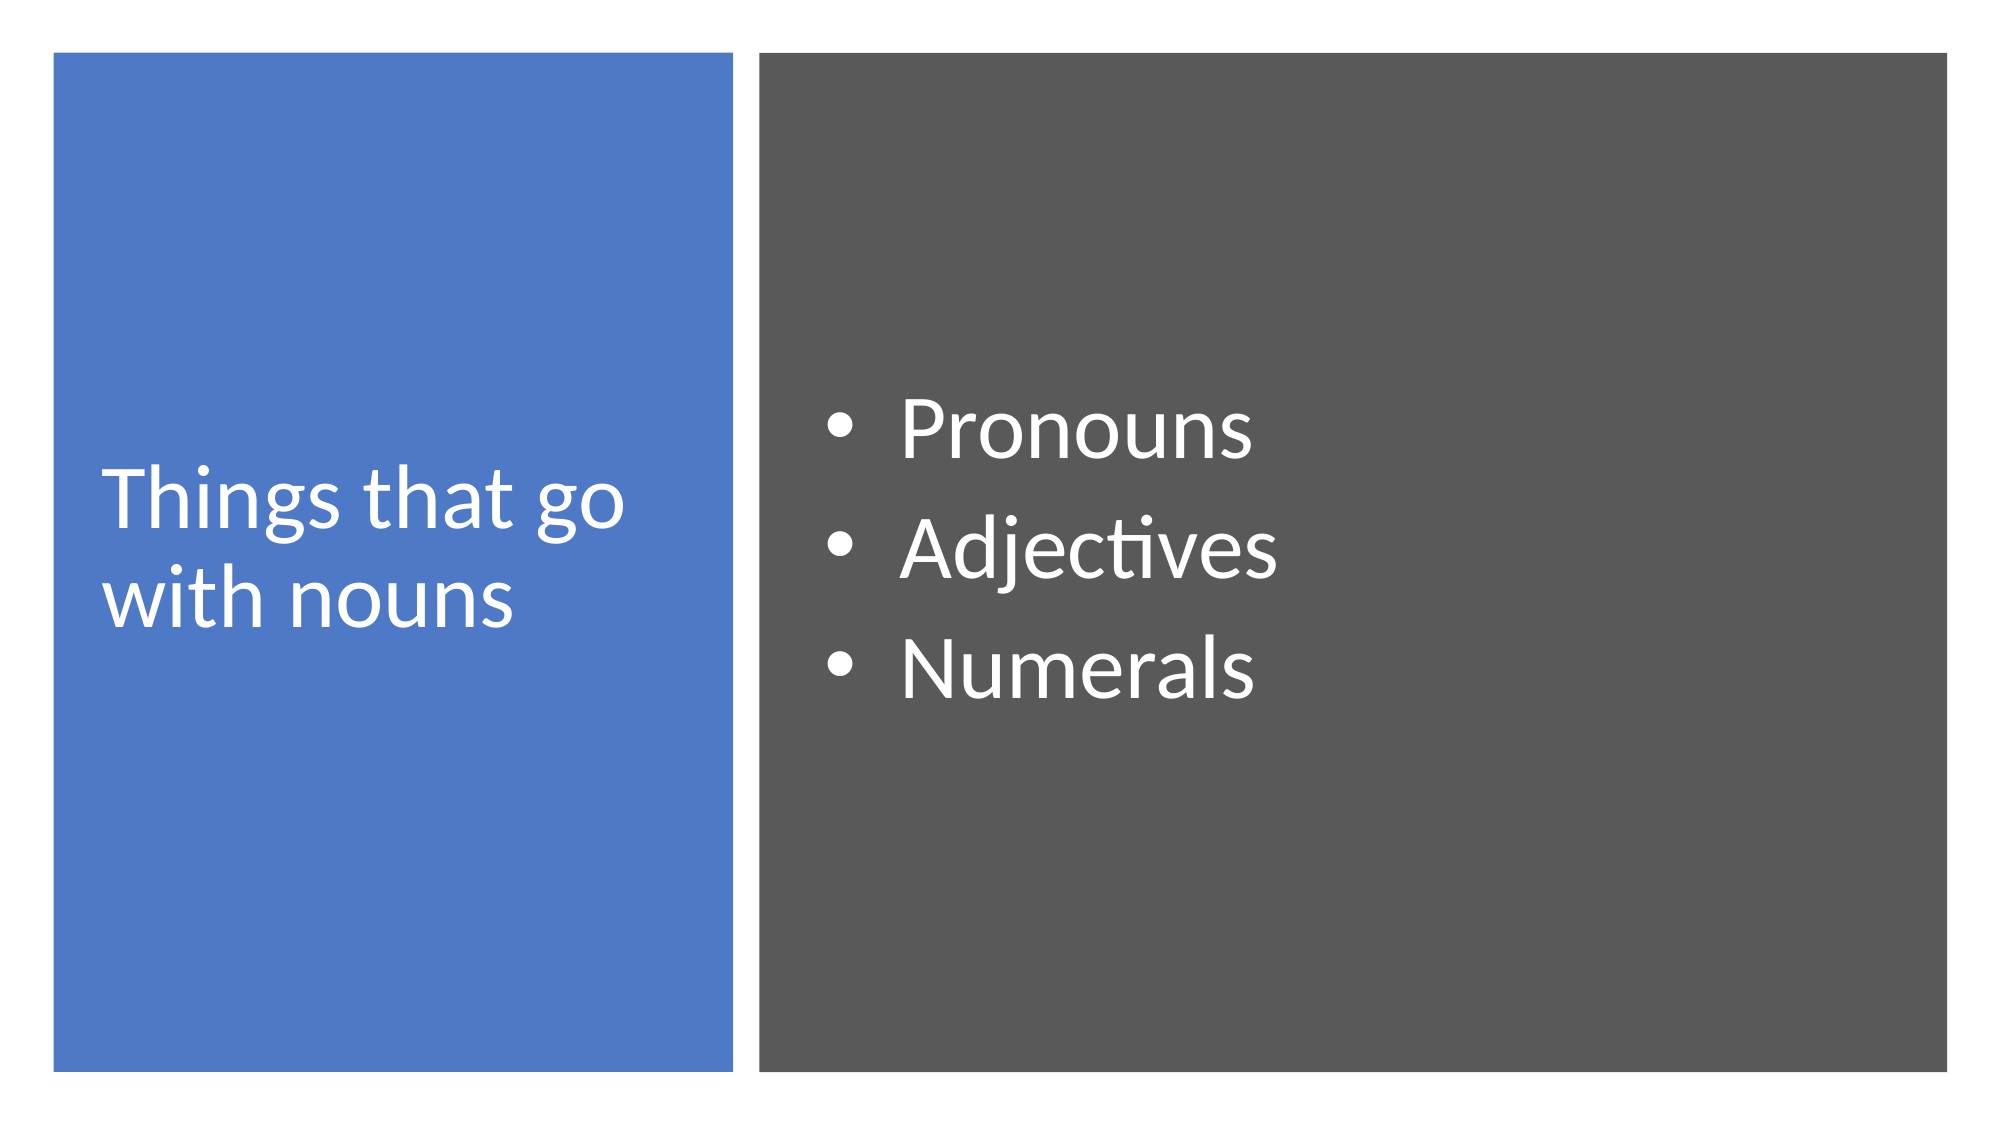

# Things that go with nouns
Pronouns
Adjectives
Numerals